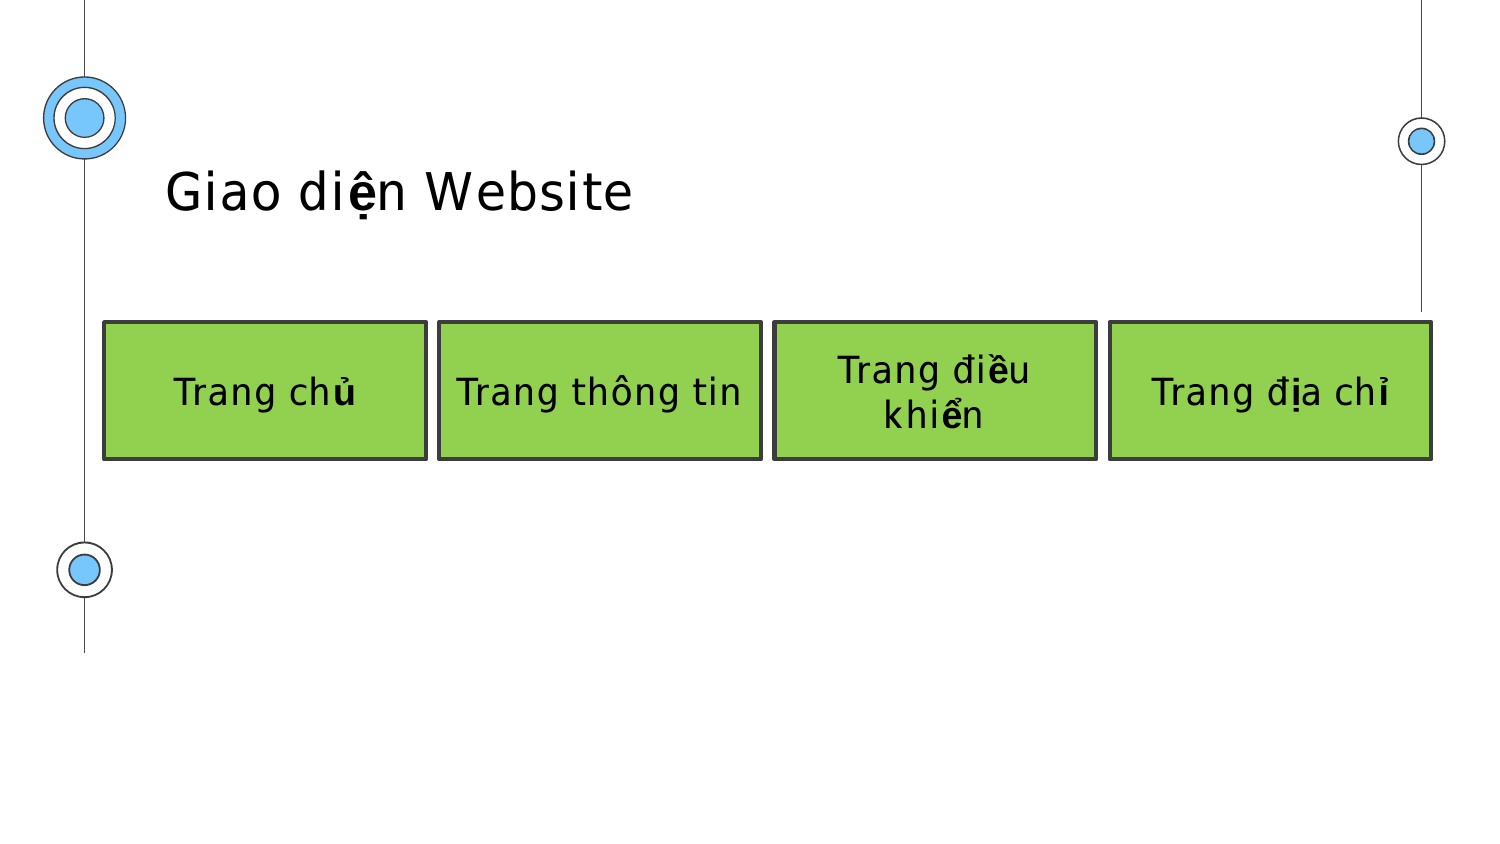

Giao diện Website
Trang chủ
Trang thông tin
Trang điều khiển
Trang địa chỉ